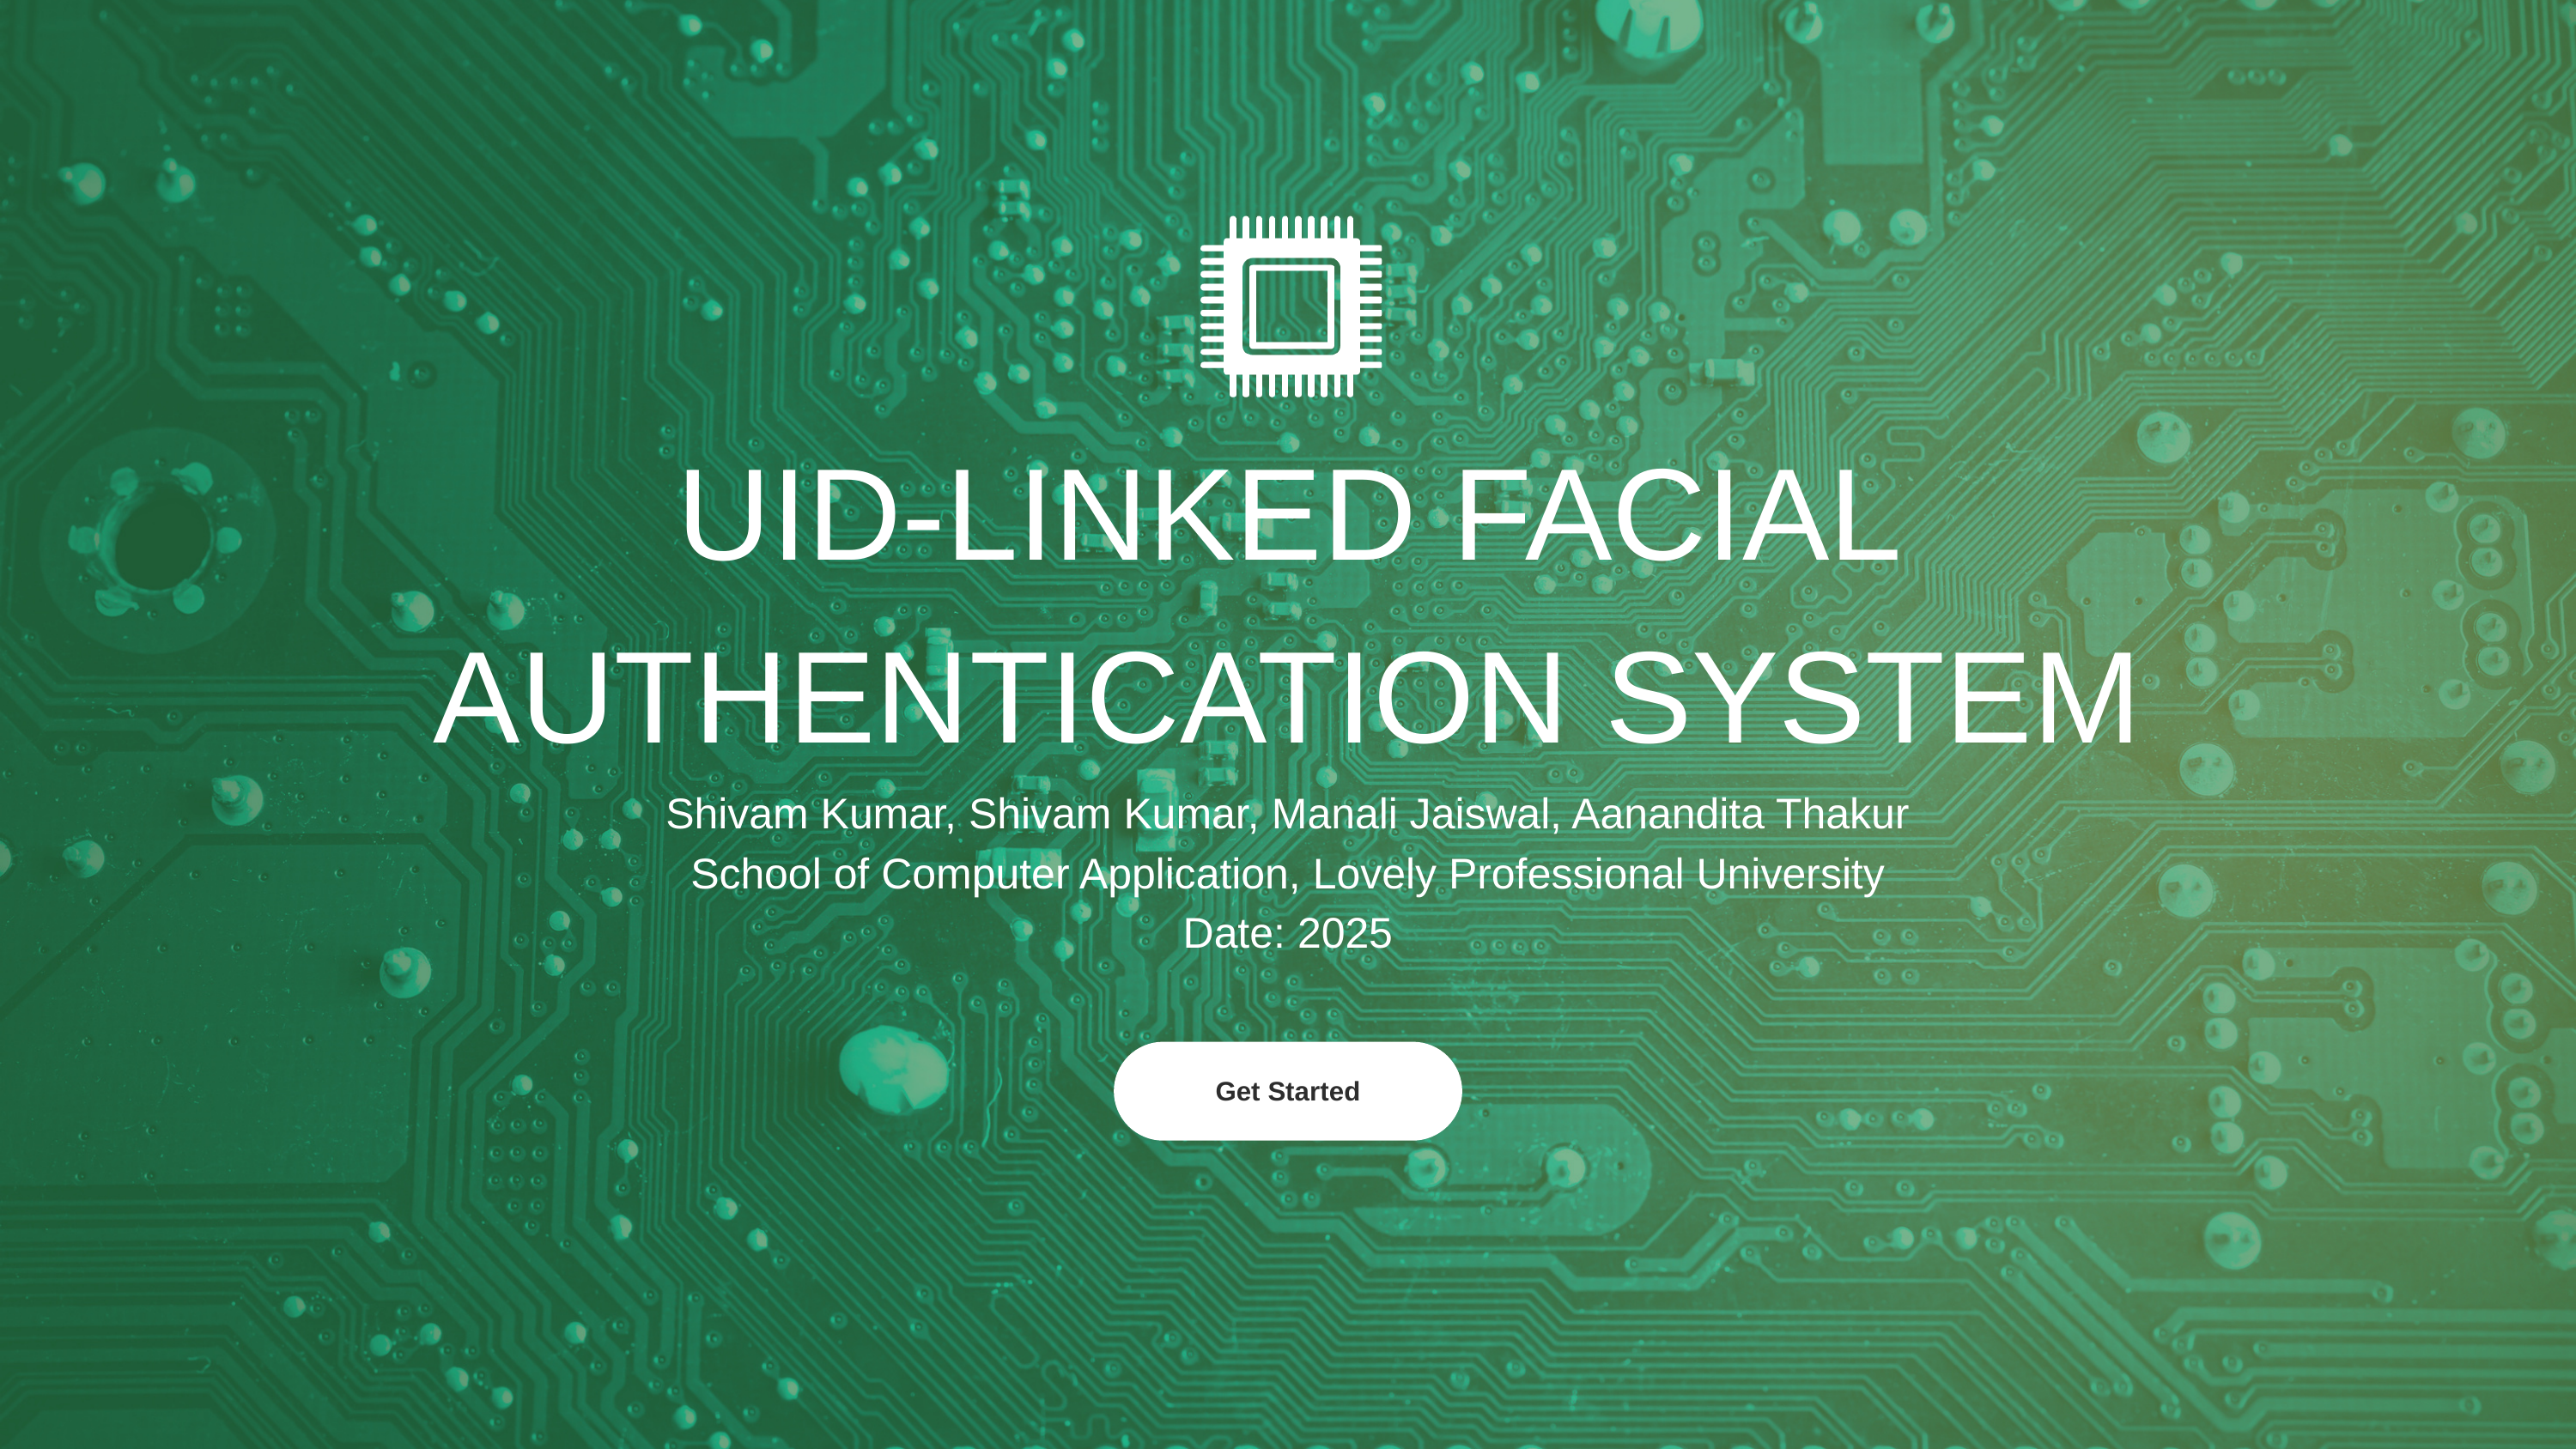

UID-LINKED FACIAL AUTHENTICATION SYSTEM
Shivam Kumar, Shivam Kumar, Manali Jaiswal, Aanandita Thakur
School of Computer Application, Lovely Professional University
Date: 2025

Get Started